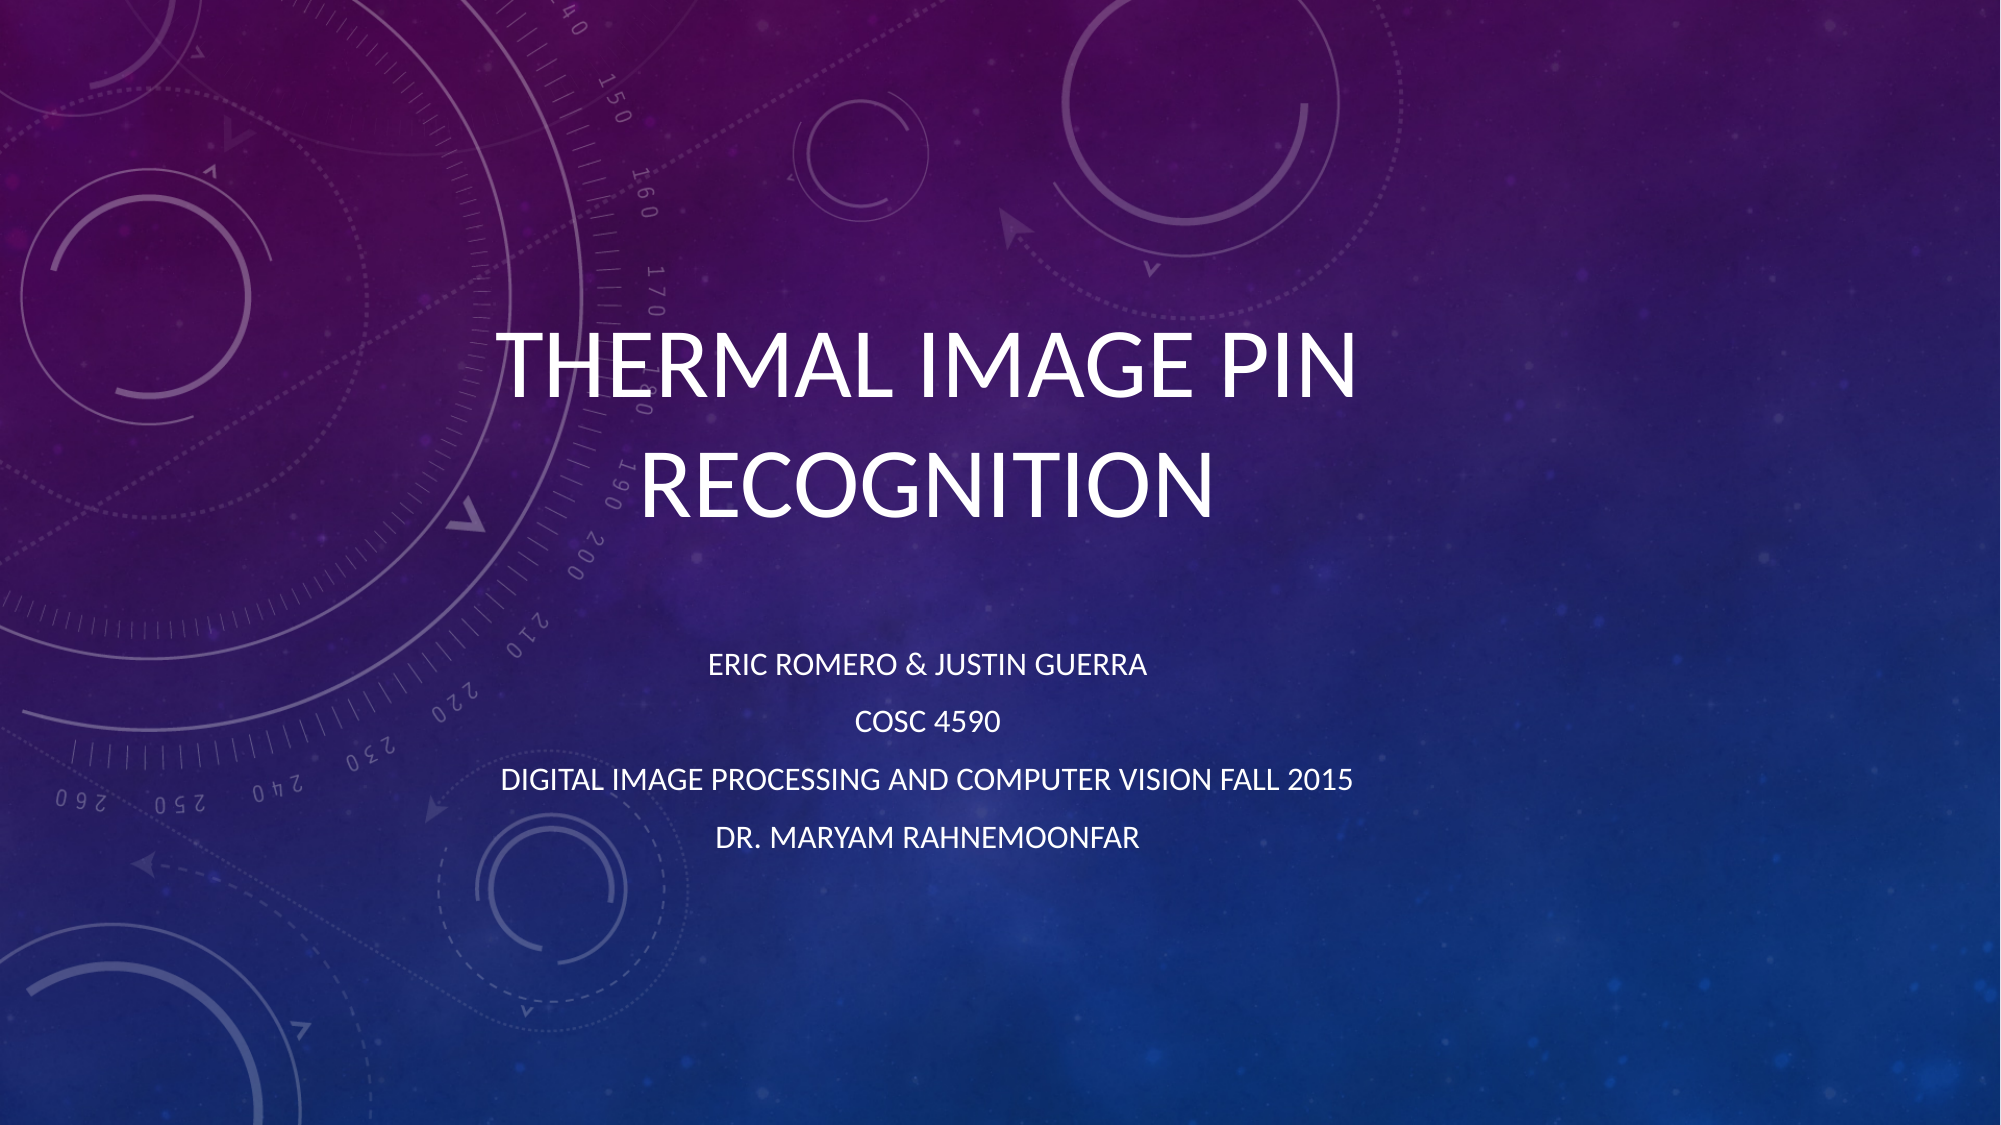

# Thermal Image Pin Recognition
Eric Romero & Justin Guerra
COSC 4590
Digital Image Processing and Computer Vision Fall 2015
Dr. Maryam Rahnemoonfar